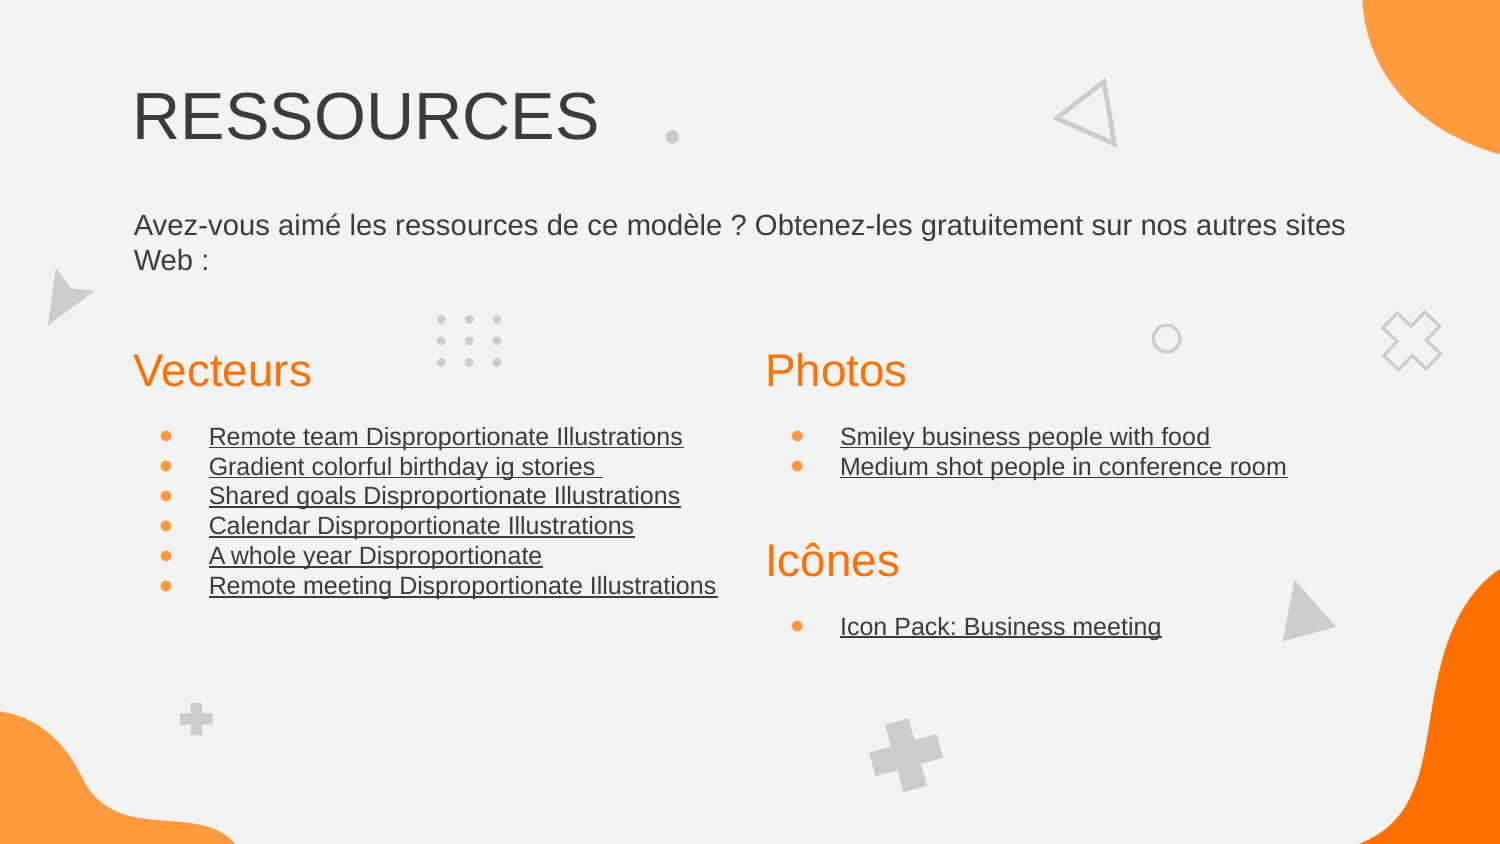

# RESSOURCES

Avez-vous aimé les ressources de ce modèle ? Obtenez-les gratuitement sur nos autres sites Web :

Vecteurs

Remote team Disproportionate Illustrations
Gradient colorful birthday ig stories
Shared goals Disproportionate Illustrations
Calendar Disproportionate Illustrations
A whole year Disproportionate
Remote meeting Disproportionate Illustrations

Photos

Smiley business people with food
Medium shot people in conference room
Icônes

Icon Pack: Business meeting